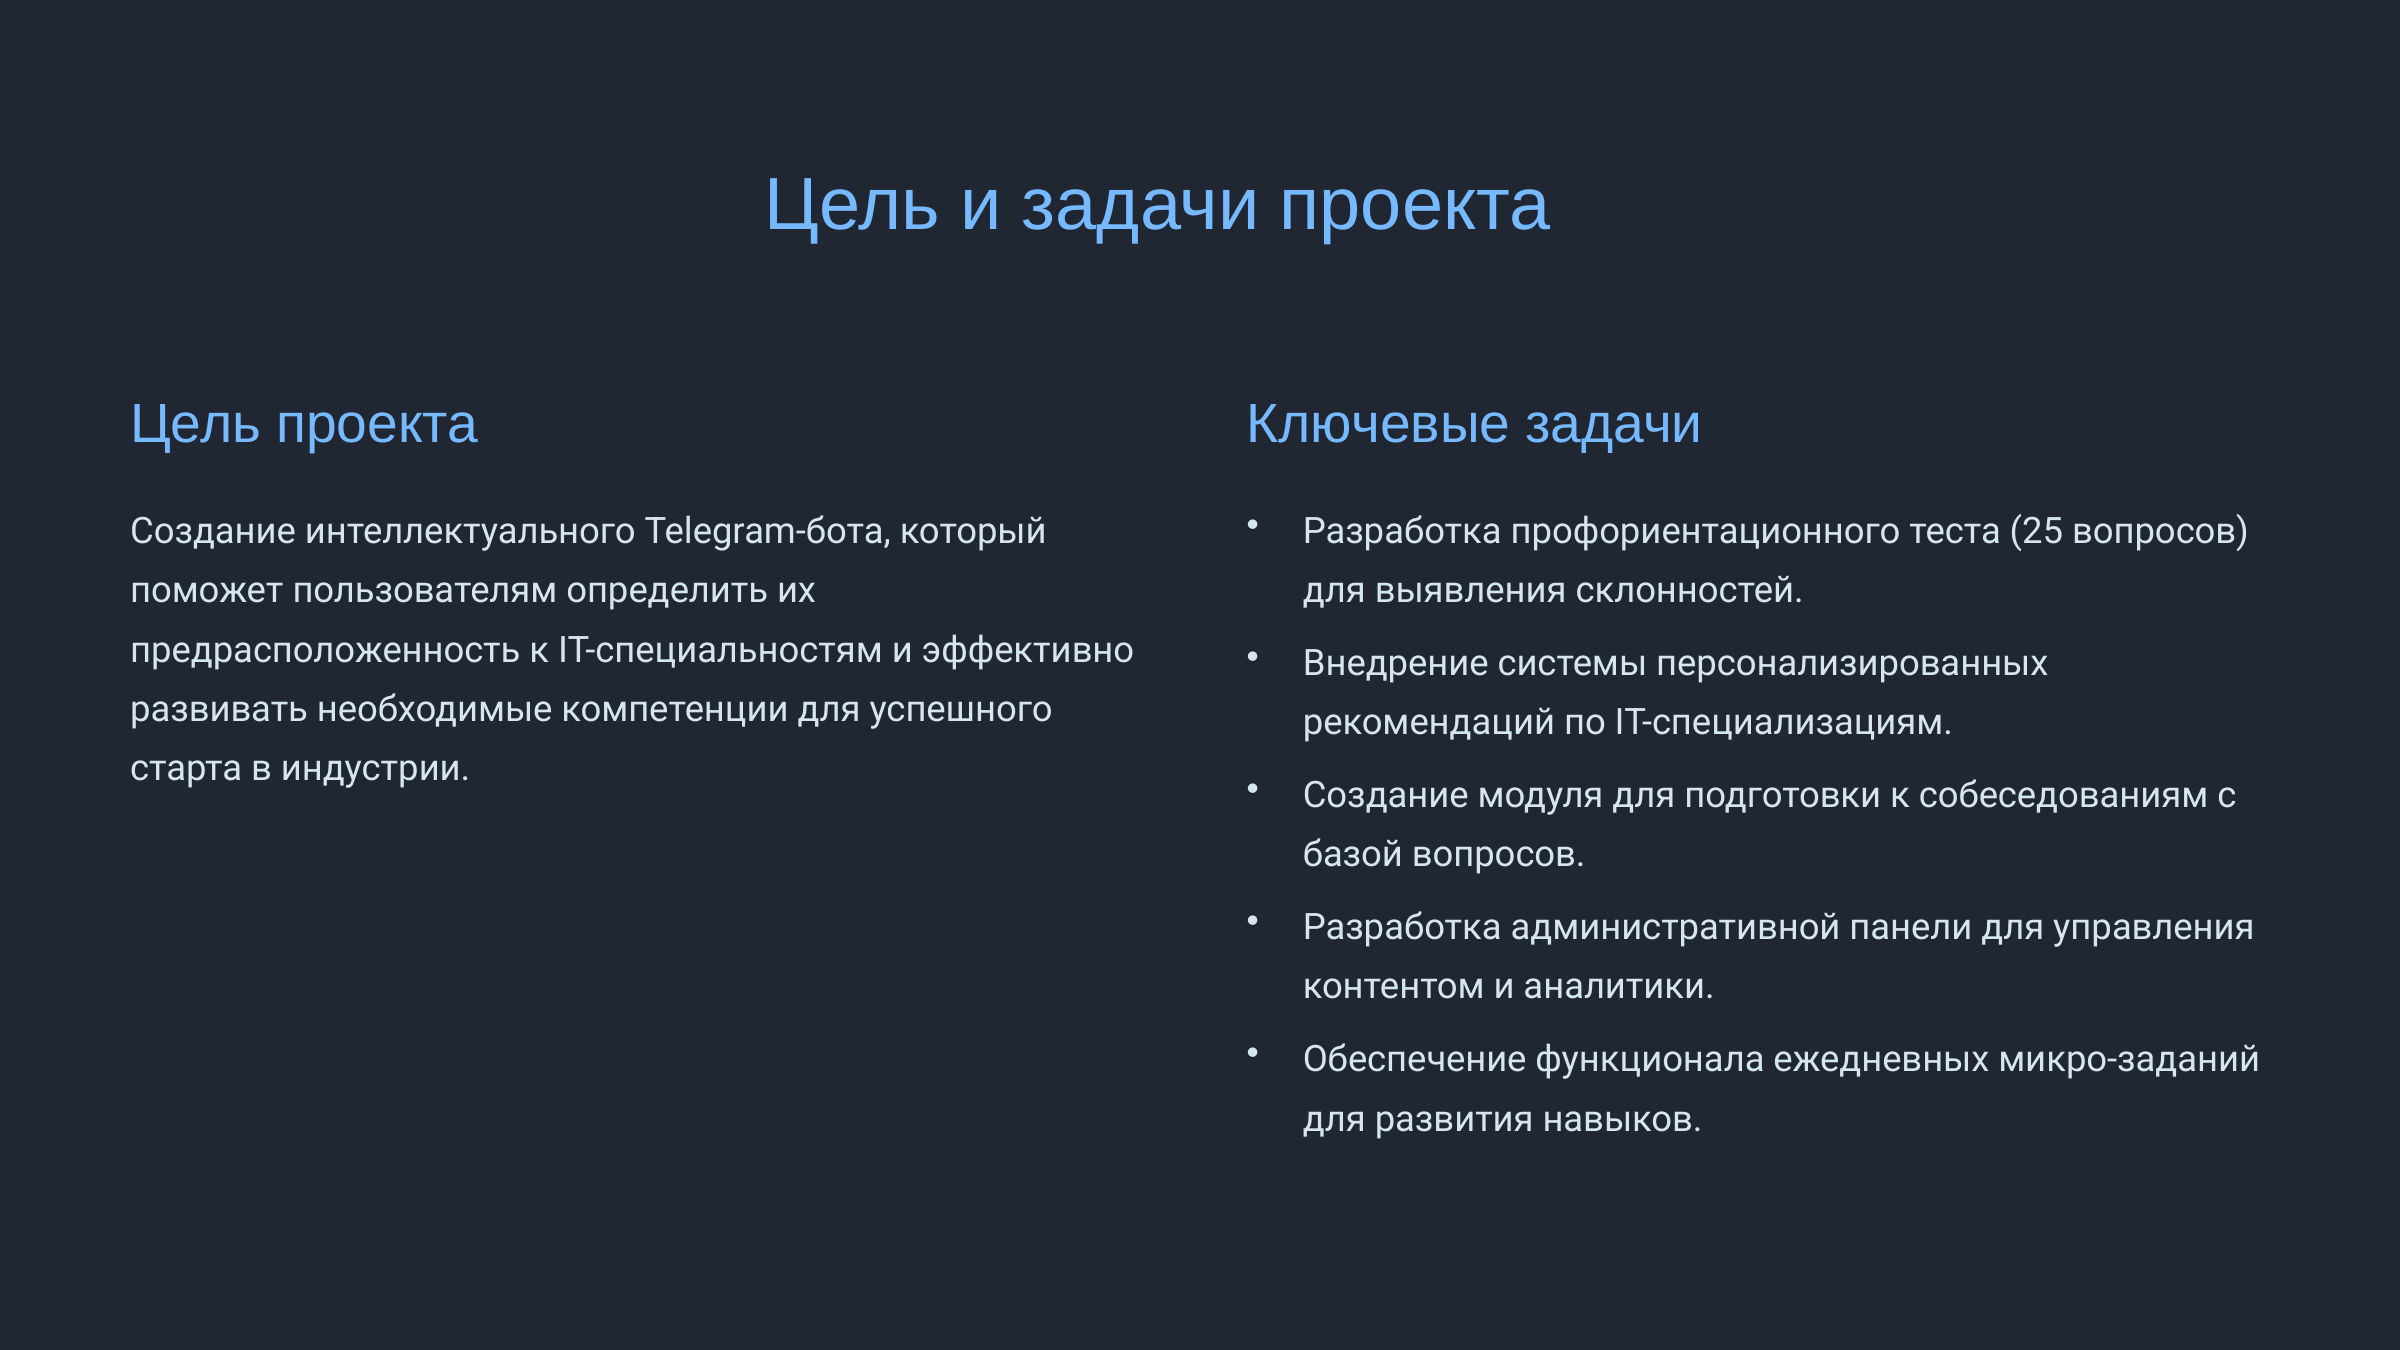

Цель и задачи проекта
Цель проекта
Ключевые задачи
Создание интеллектуального Telegram-бота, который поможет пользователям определить их предрасположенность к IT-специальностям и эффективно развивать необходимые компетенции для успешного старта в индустрии.
Разработка профориентационного теста (25 вопросов) для выявления склонностей.
Внедрение системы персонализированных рекомендаций по IT-специализациям.
Создание модуля для подготовки к собеседованиям с базой вопросов.
Разработка административной панели для управления контентом и аналитики.
Обеспечение функционала ежедневных микро-заданий для развития навыков.